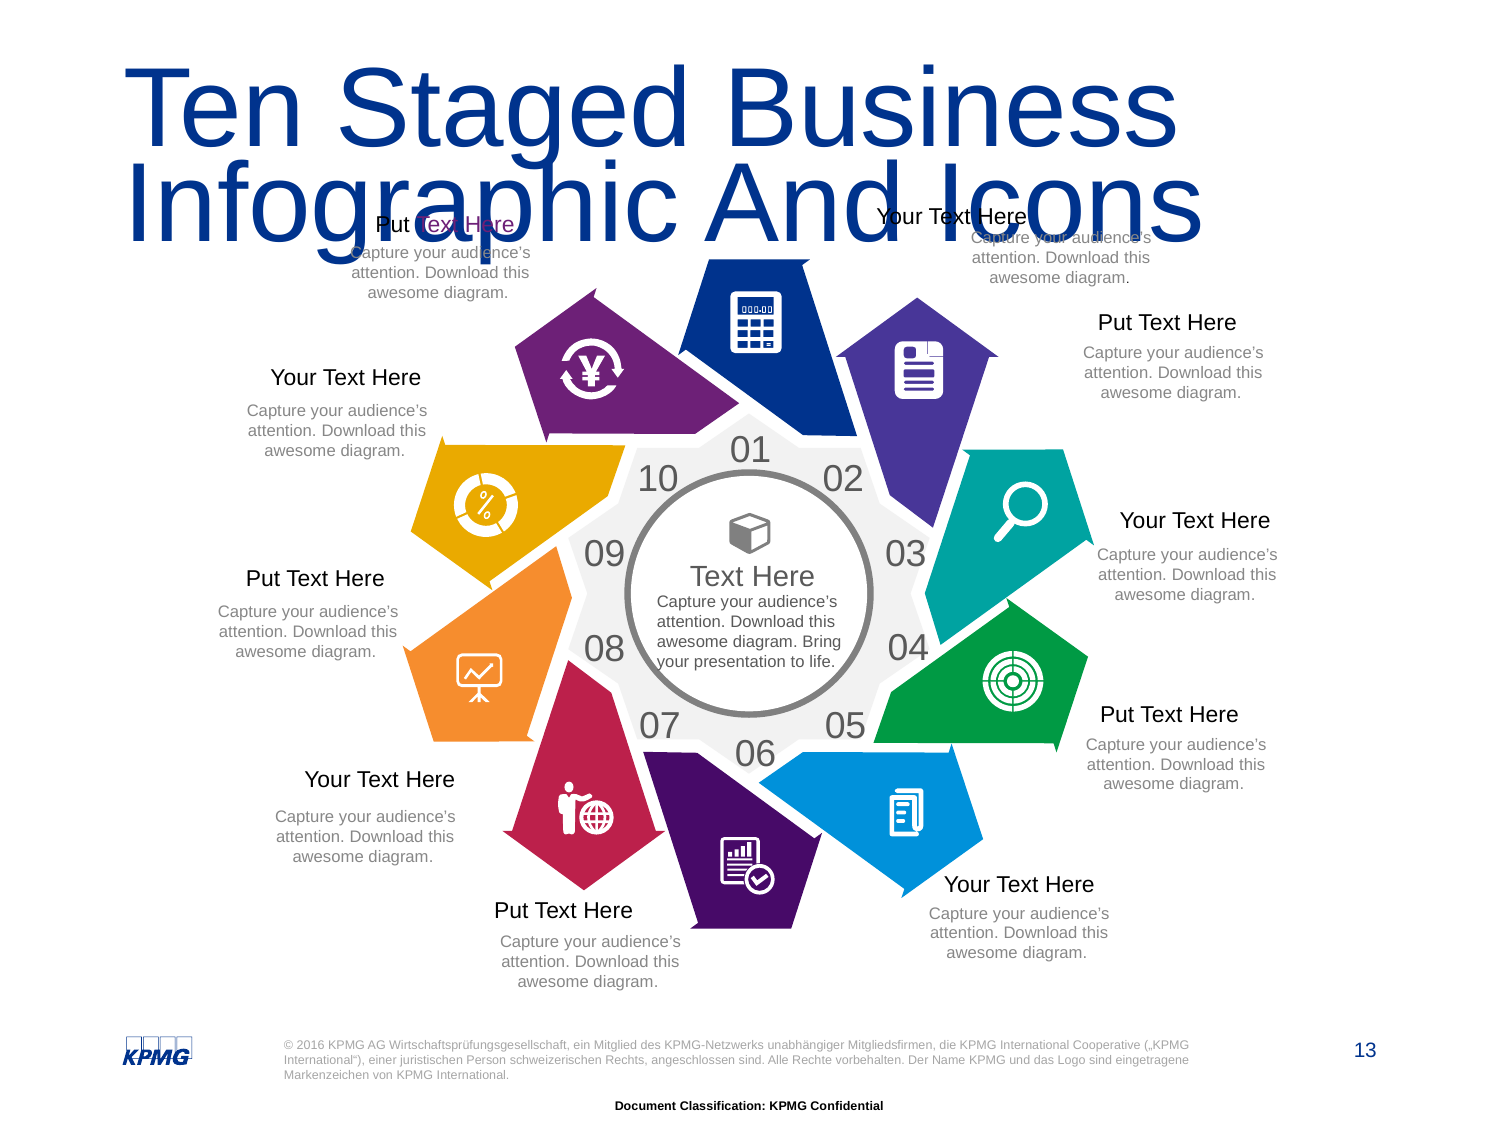

# Ten Staged Business Infographic And Icons
Your Text Here
Capture your audience’s attention. Download this awesome diagram.
Put Text Here
Capture your audience’s attention. Download this awesome diagram.

01
10
02
09
03
04
08
05
07
06

Text Here
Capture your audience’s attention. Download this awesome diagram. Bring your presentation to life.
Put Text Here
Capture your audience’s attention. Download this awesome diagram.
Your Text Here
Capture your audience’s attention. Download this awesome diagram.
Your Text Here
Capture your audience’s attention. Download this awesome diagram.
Put Text Here
Capture your audience’s attention. Download this awesome diagram.
Put Text Here
Capture your audience’s attention. Download this awesome diagram.
Your Text Here
Capture your audience’s attention. Download this awesome diagram.
Your Text Here
Capture your audience’s attention. Download this awesome diagram.
Put Text Here
Capture your audience’s attention. Download this awesome diagram.